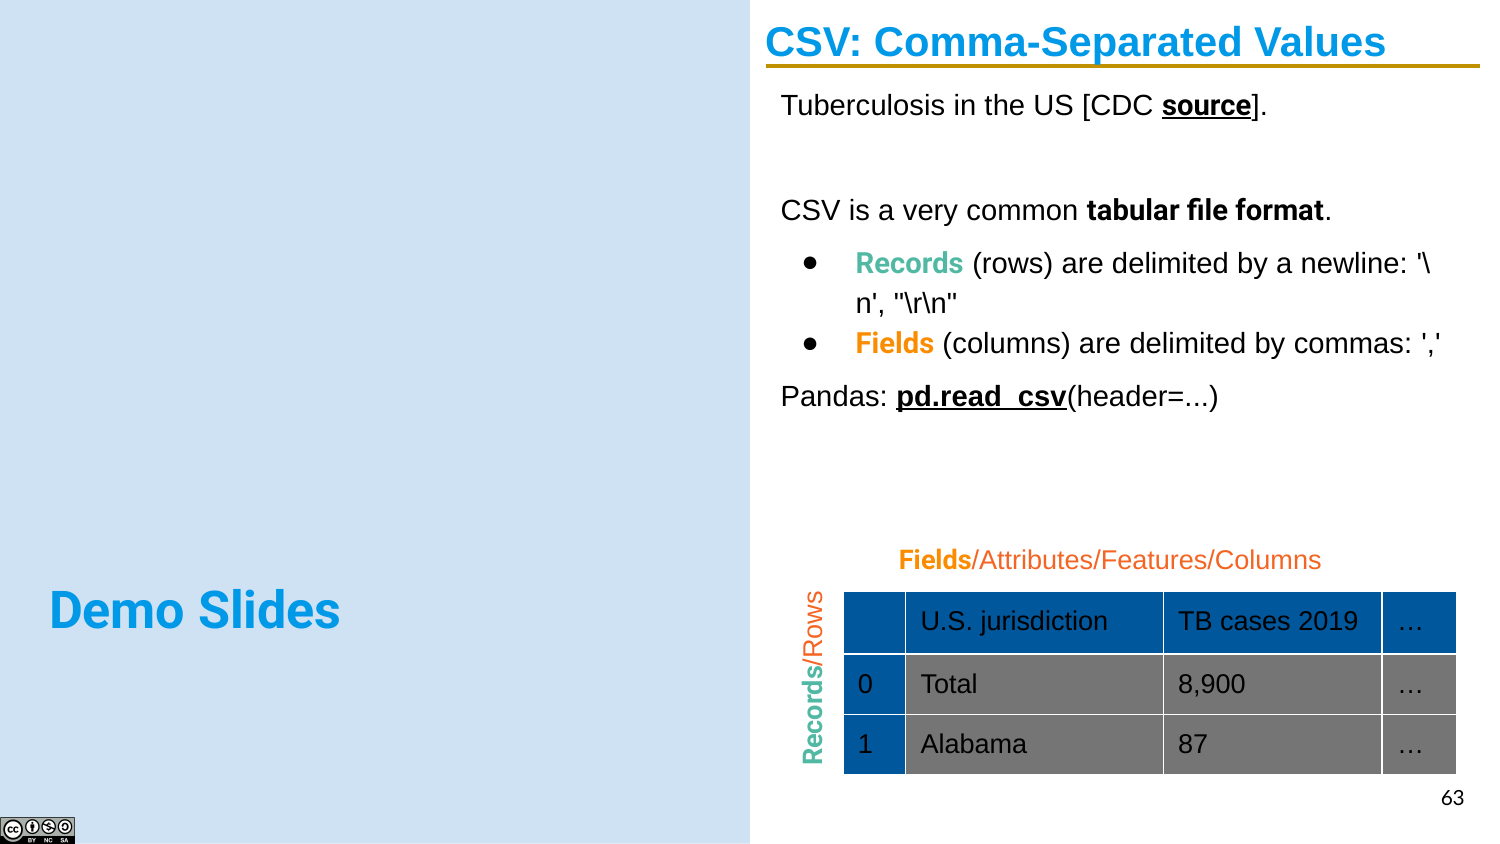

# CSV: Comma-Separated Values
Tuberculosis in the US [CDC source].

CSV is a very common tabular file format.
Records (rows) are delimited by a newline: '\n', "\r\n"
Fields (columns) are delimited by commas: ','
Pandas: pd.read_csv(header=...)
Fields/Attributes/Features/Columns
|  | U.S. jurisdiction | TB cases 2019 | … |
| --- | --- | --- | --- |
| 0 | Total | 8,900 | … |
| 1 | Alabama | 87 | … |

Records/Rows
63